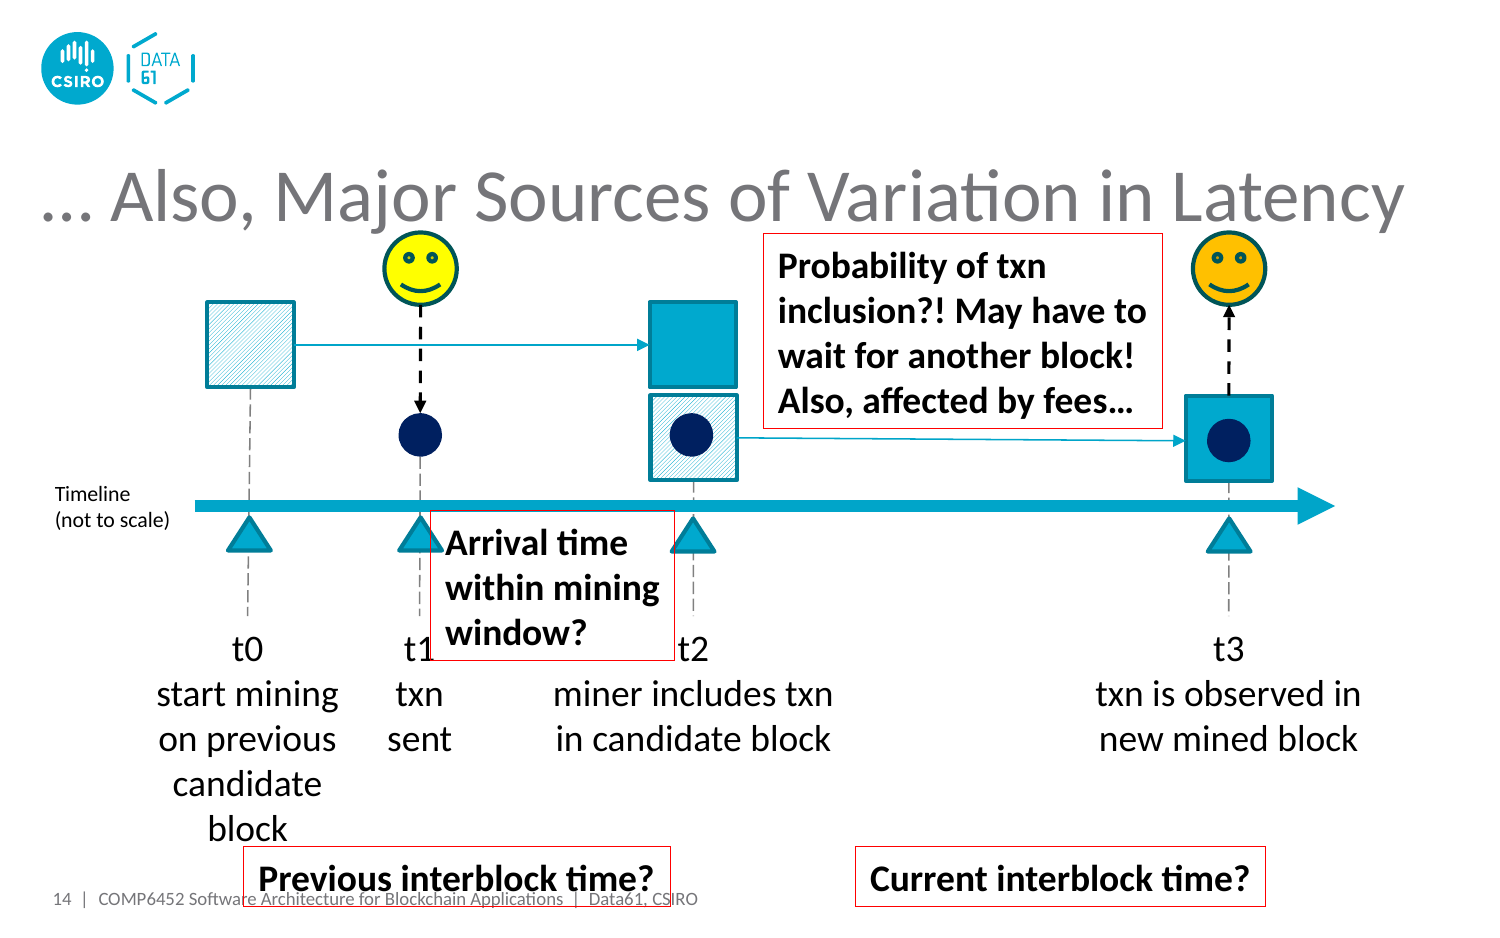

# … Also, Major Sources of Variation in Latency

Probability of txn
inclusion?! May have to
wait for another block!
Also, affected by fees…

Timeline
(not to scale)
Arrival time
within mining
window?

t0
start mining on previous candidate block
t1
txn sent
t2
miner includes txn in candidate block
t3
txn is observed in new mined block
Previous interblock time?
Current interblock time?
14  |
COMP6452 Software Architecture for Blockchain Applications  |  Data61, CSIRO